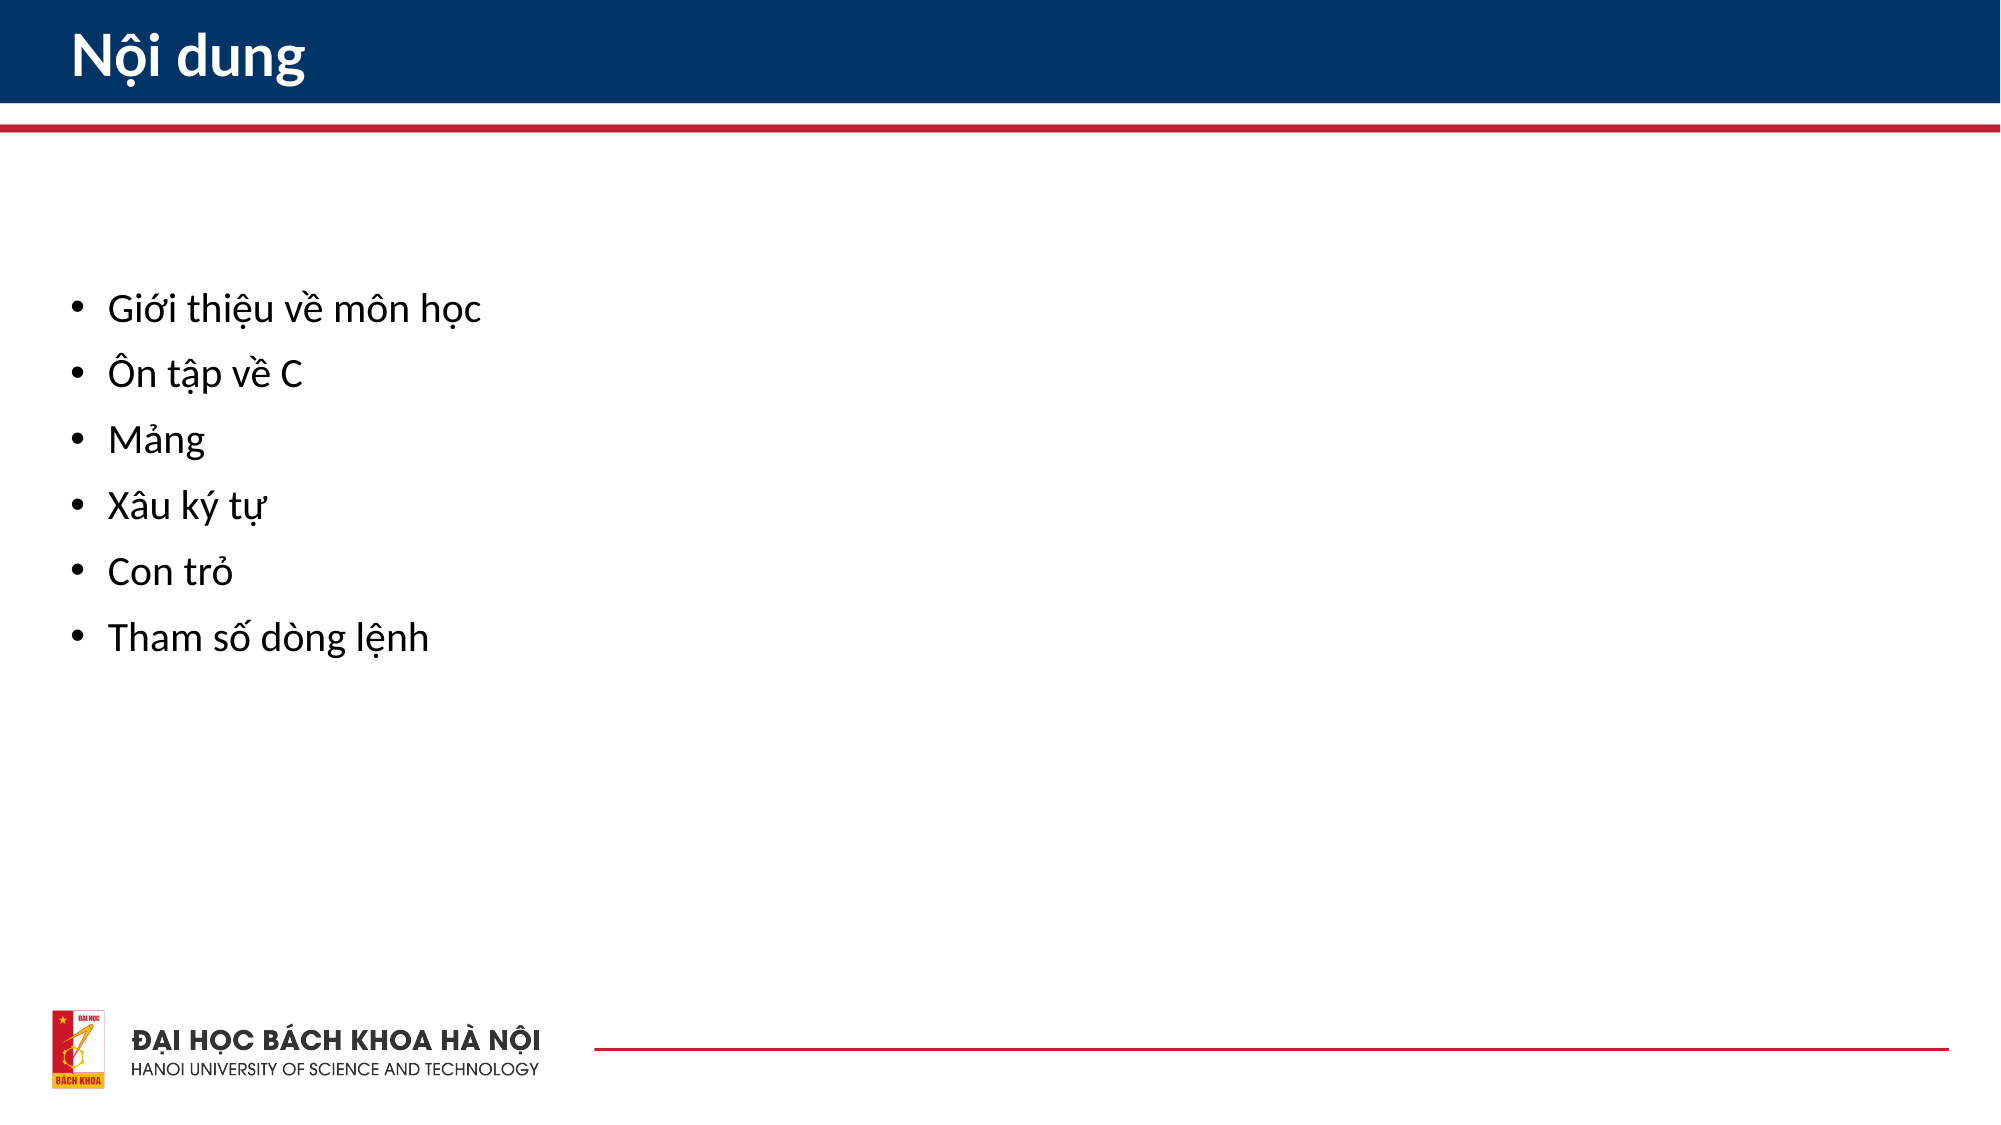

# Nội dung
Giới thiệu về môn học
Ôn tập về C
Mảng
Xâu ký tự
Con trỏ
Tham số dòng lệnh